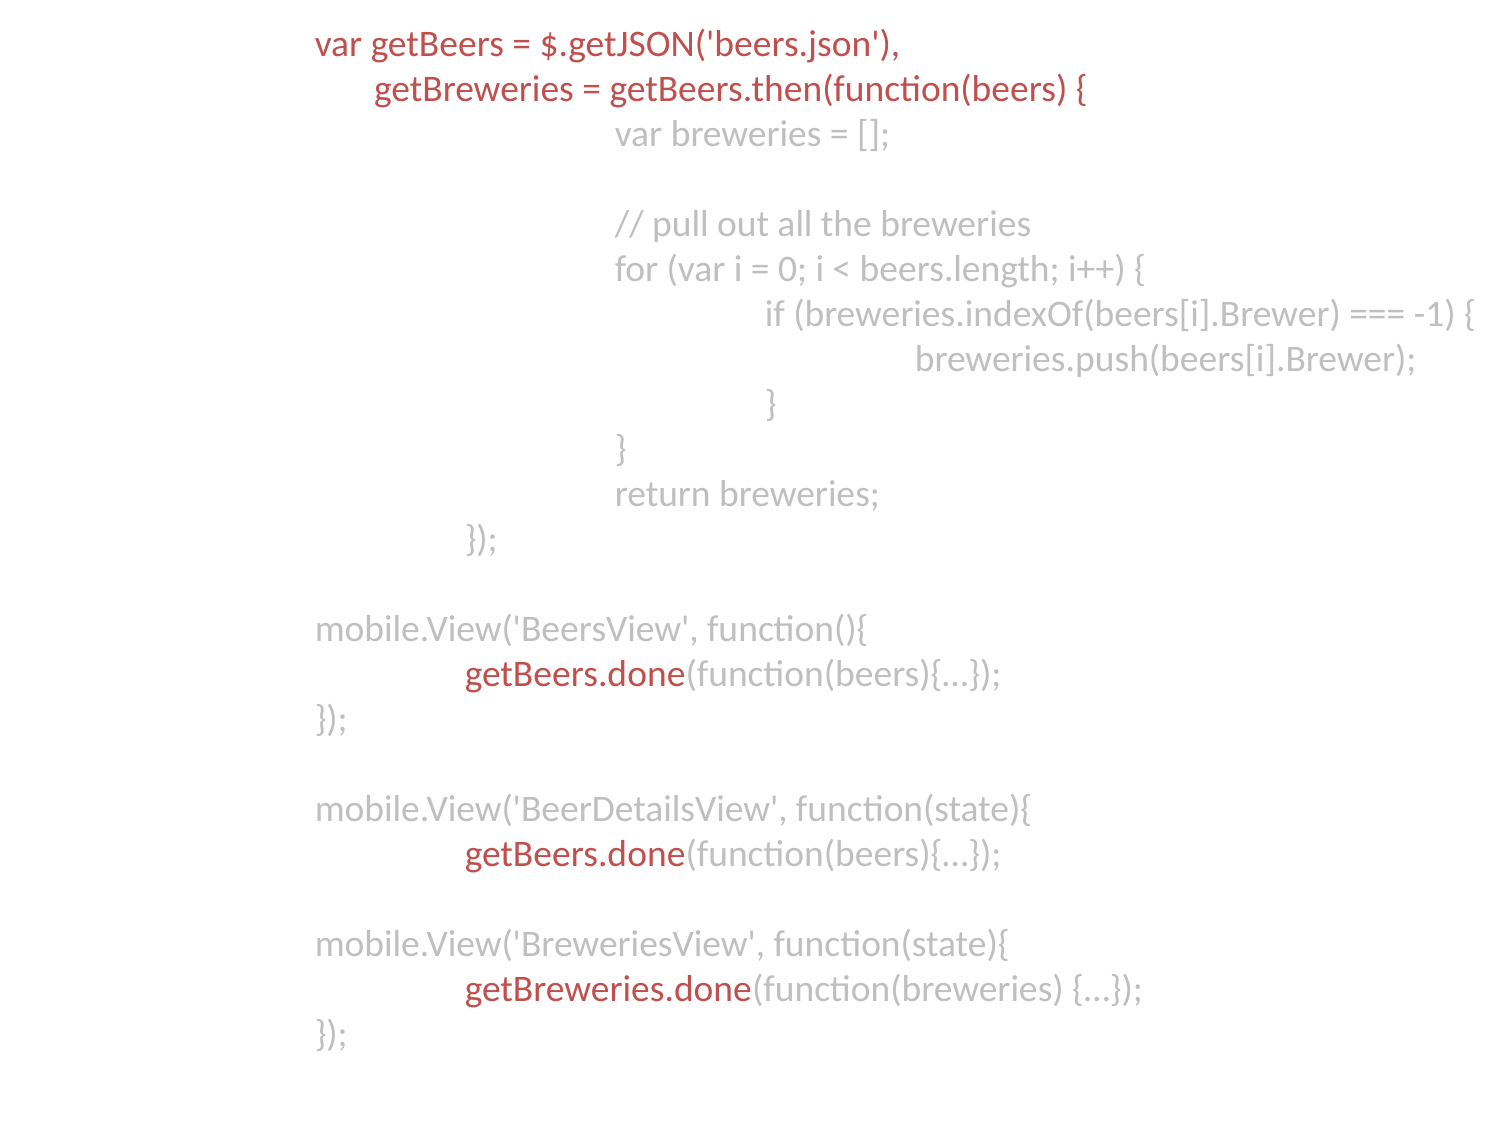

var getBeers = $.getJSON('beers.json'),
		       getBreweries = getBeers.then(function(beers) {
				var breweries = [];

				// pull out all the breweries
				for (var i = 0; i < beers.length; i++) {
					if (breweries.indexOf(beers[i].Brewer) === -1) {
						breweries.push(beers[i].Brewer);
					}
				}
				return breweries;
			});

		mobile.View('BeersView', function(){
			getBeers.done(function(beers){…});
		});

		mobile.View('BeerDetailsView', function(state){
			getBeers.done(function(beers){…});

		mobile.View('BreweriesView', function(state){
			getBreweries.done(function(breweries) {…});
		});